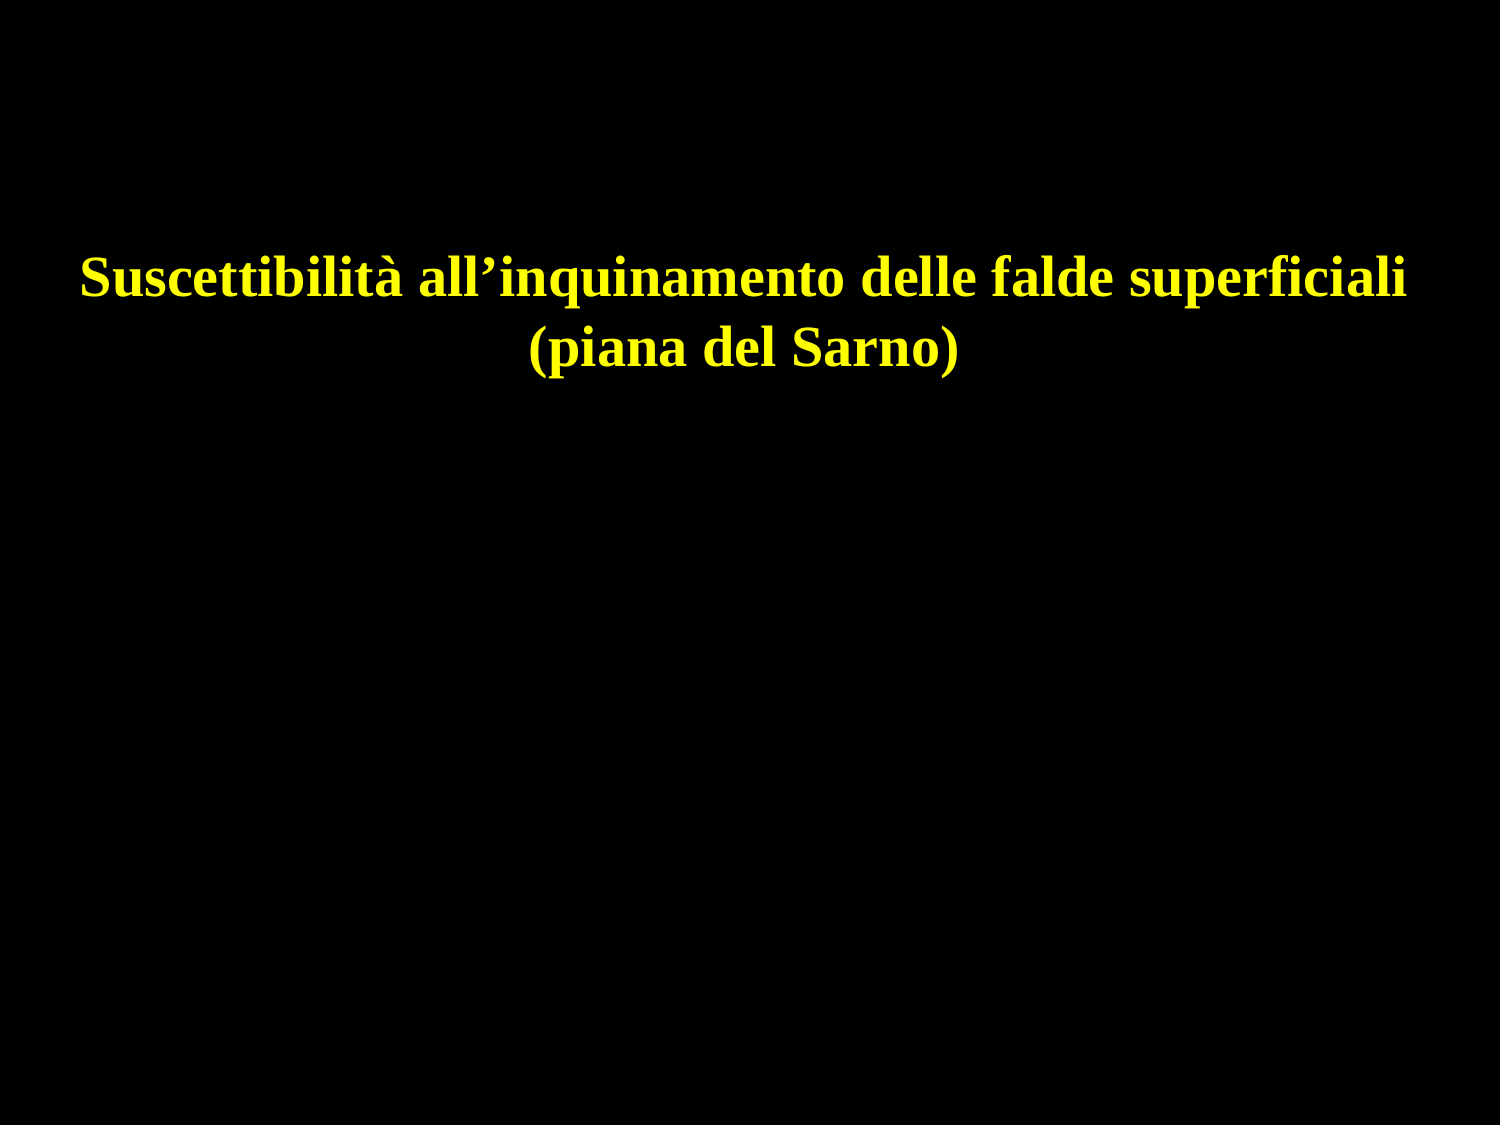

# Tipologia di modelli utilizzati
Suscettibilità all’inquinamento delle falde superficiali (piana del Sarno)